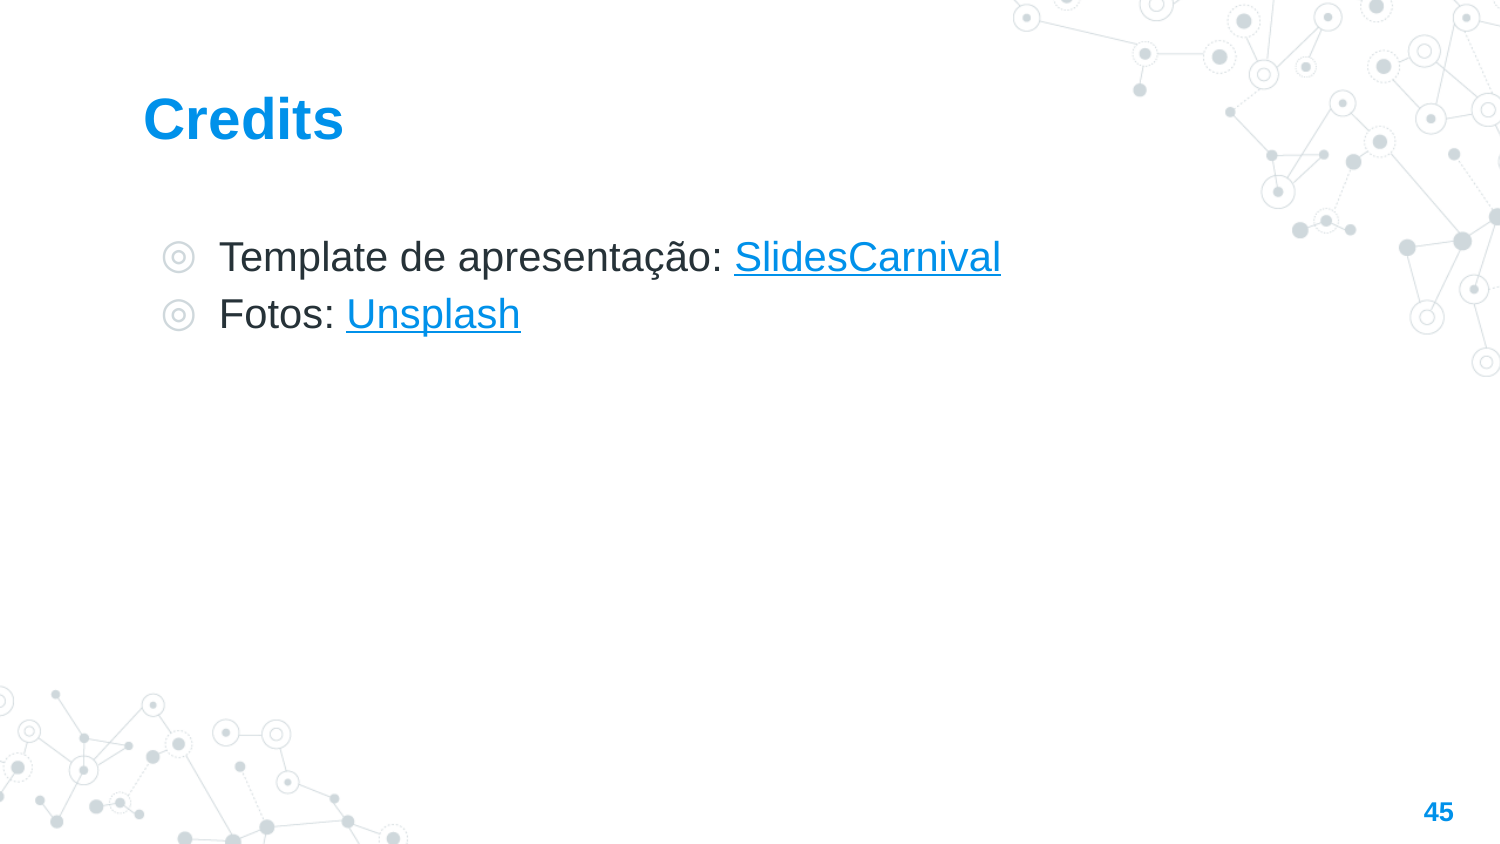

# Credits
Template de apresentação: SlidesCarnival
Fotos: Unsplash
45